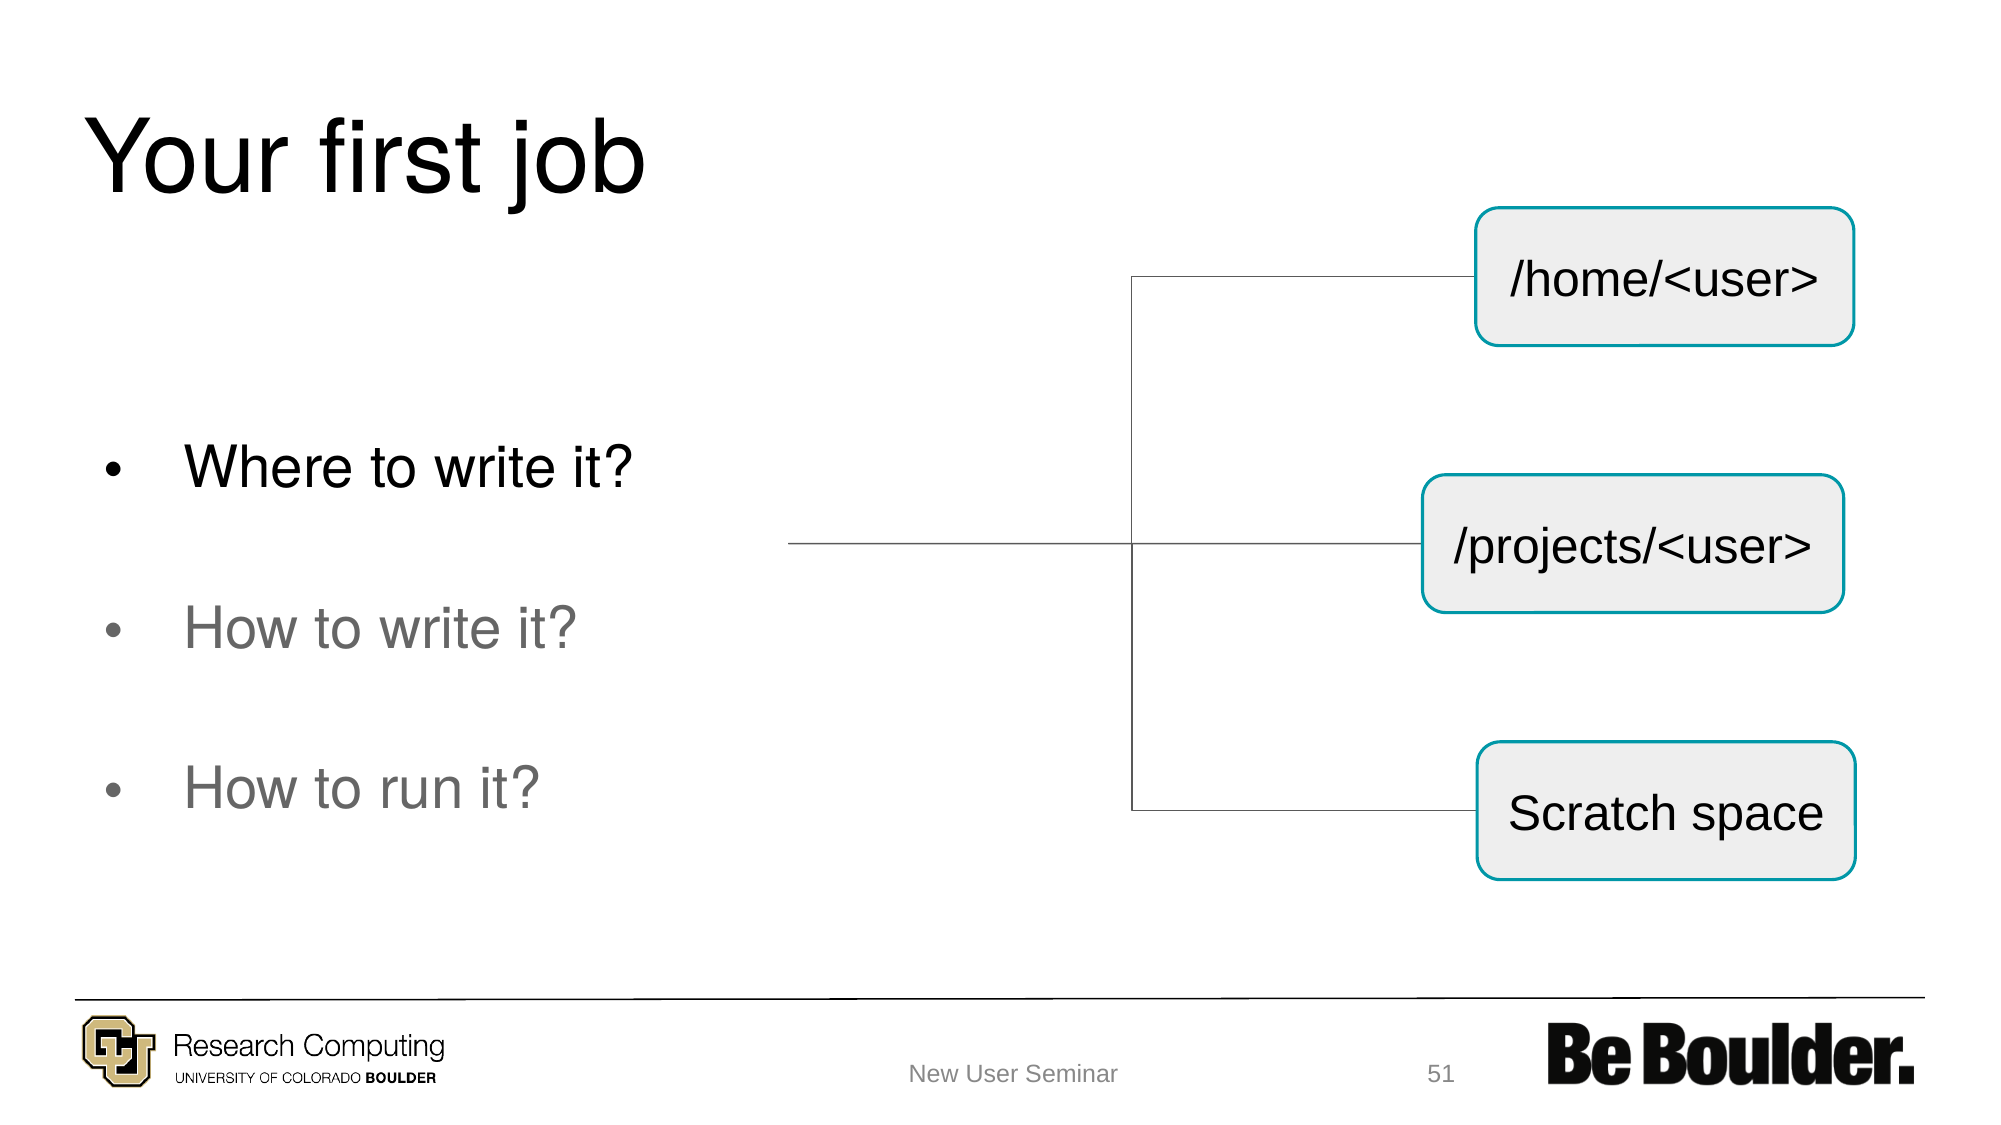

# Your first job
/home/<user>
/projects/<user>
Scratch space
Where to write it?
How to write it?
How to run it?
New User Seminar
51